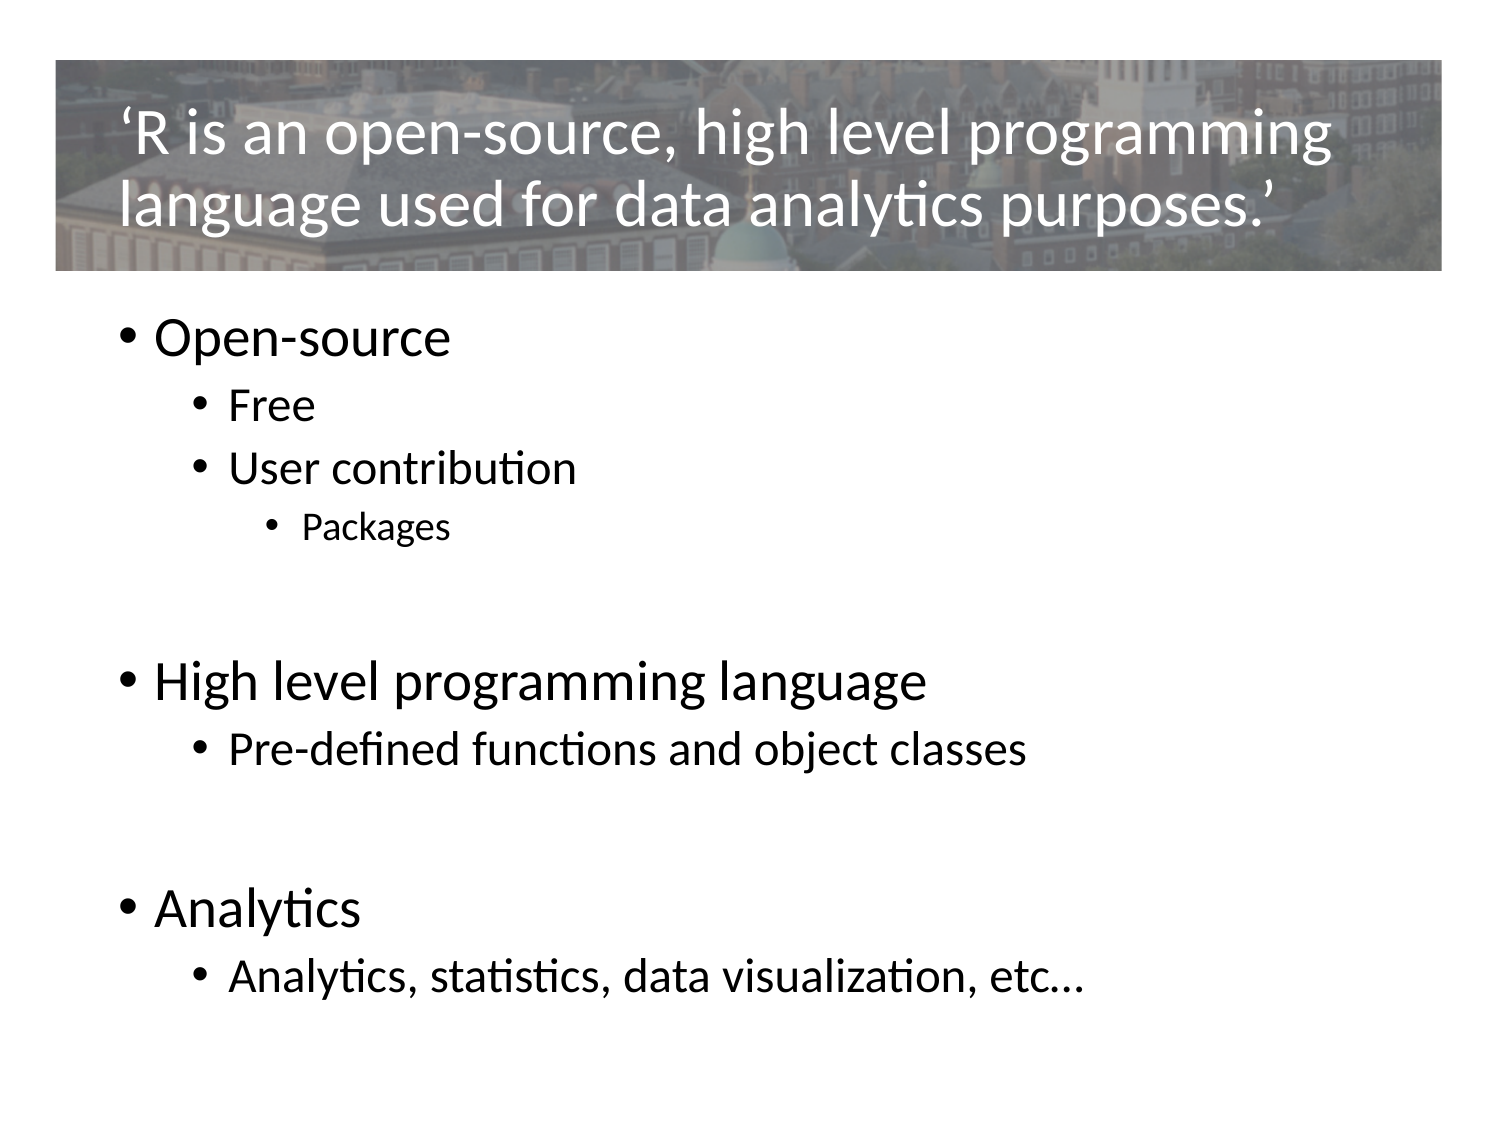

# ‘R is an open-source, high level programming language used for data analytics purposes.’
Open-source
Free
User contribution
Packages

High level programming language
Pre-defined functions and object classes

Analytics
Analytics, statistics, data visualization, etc…